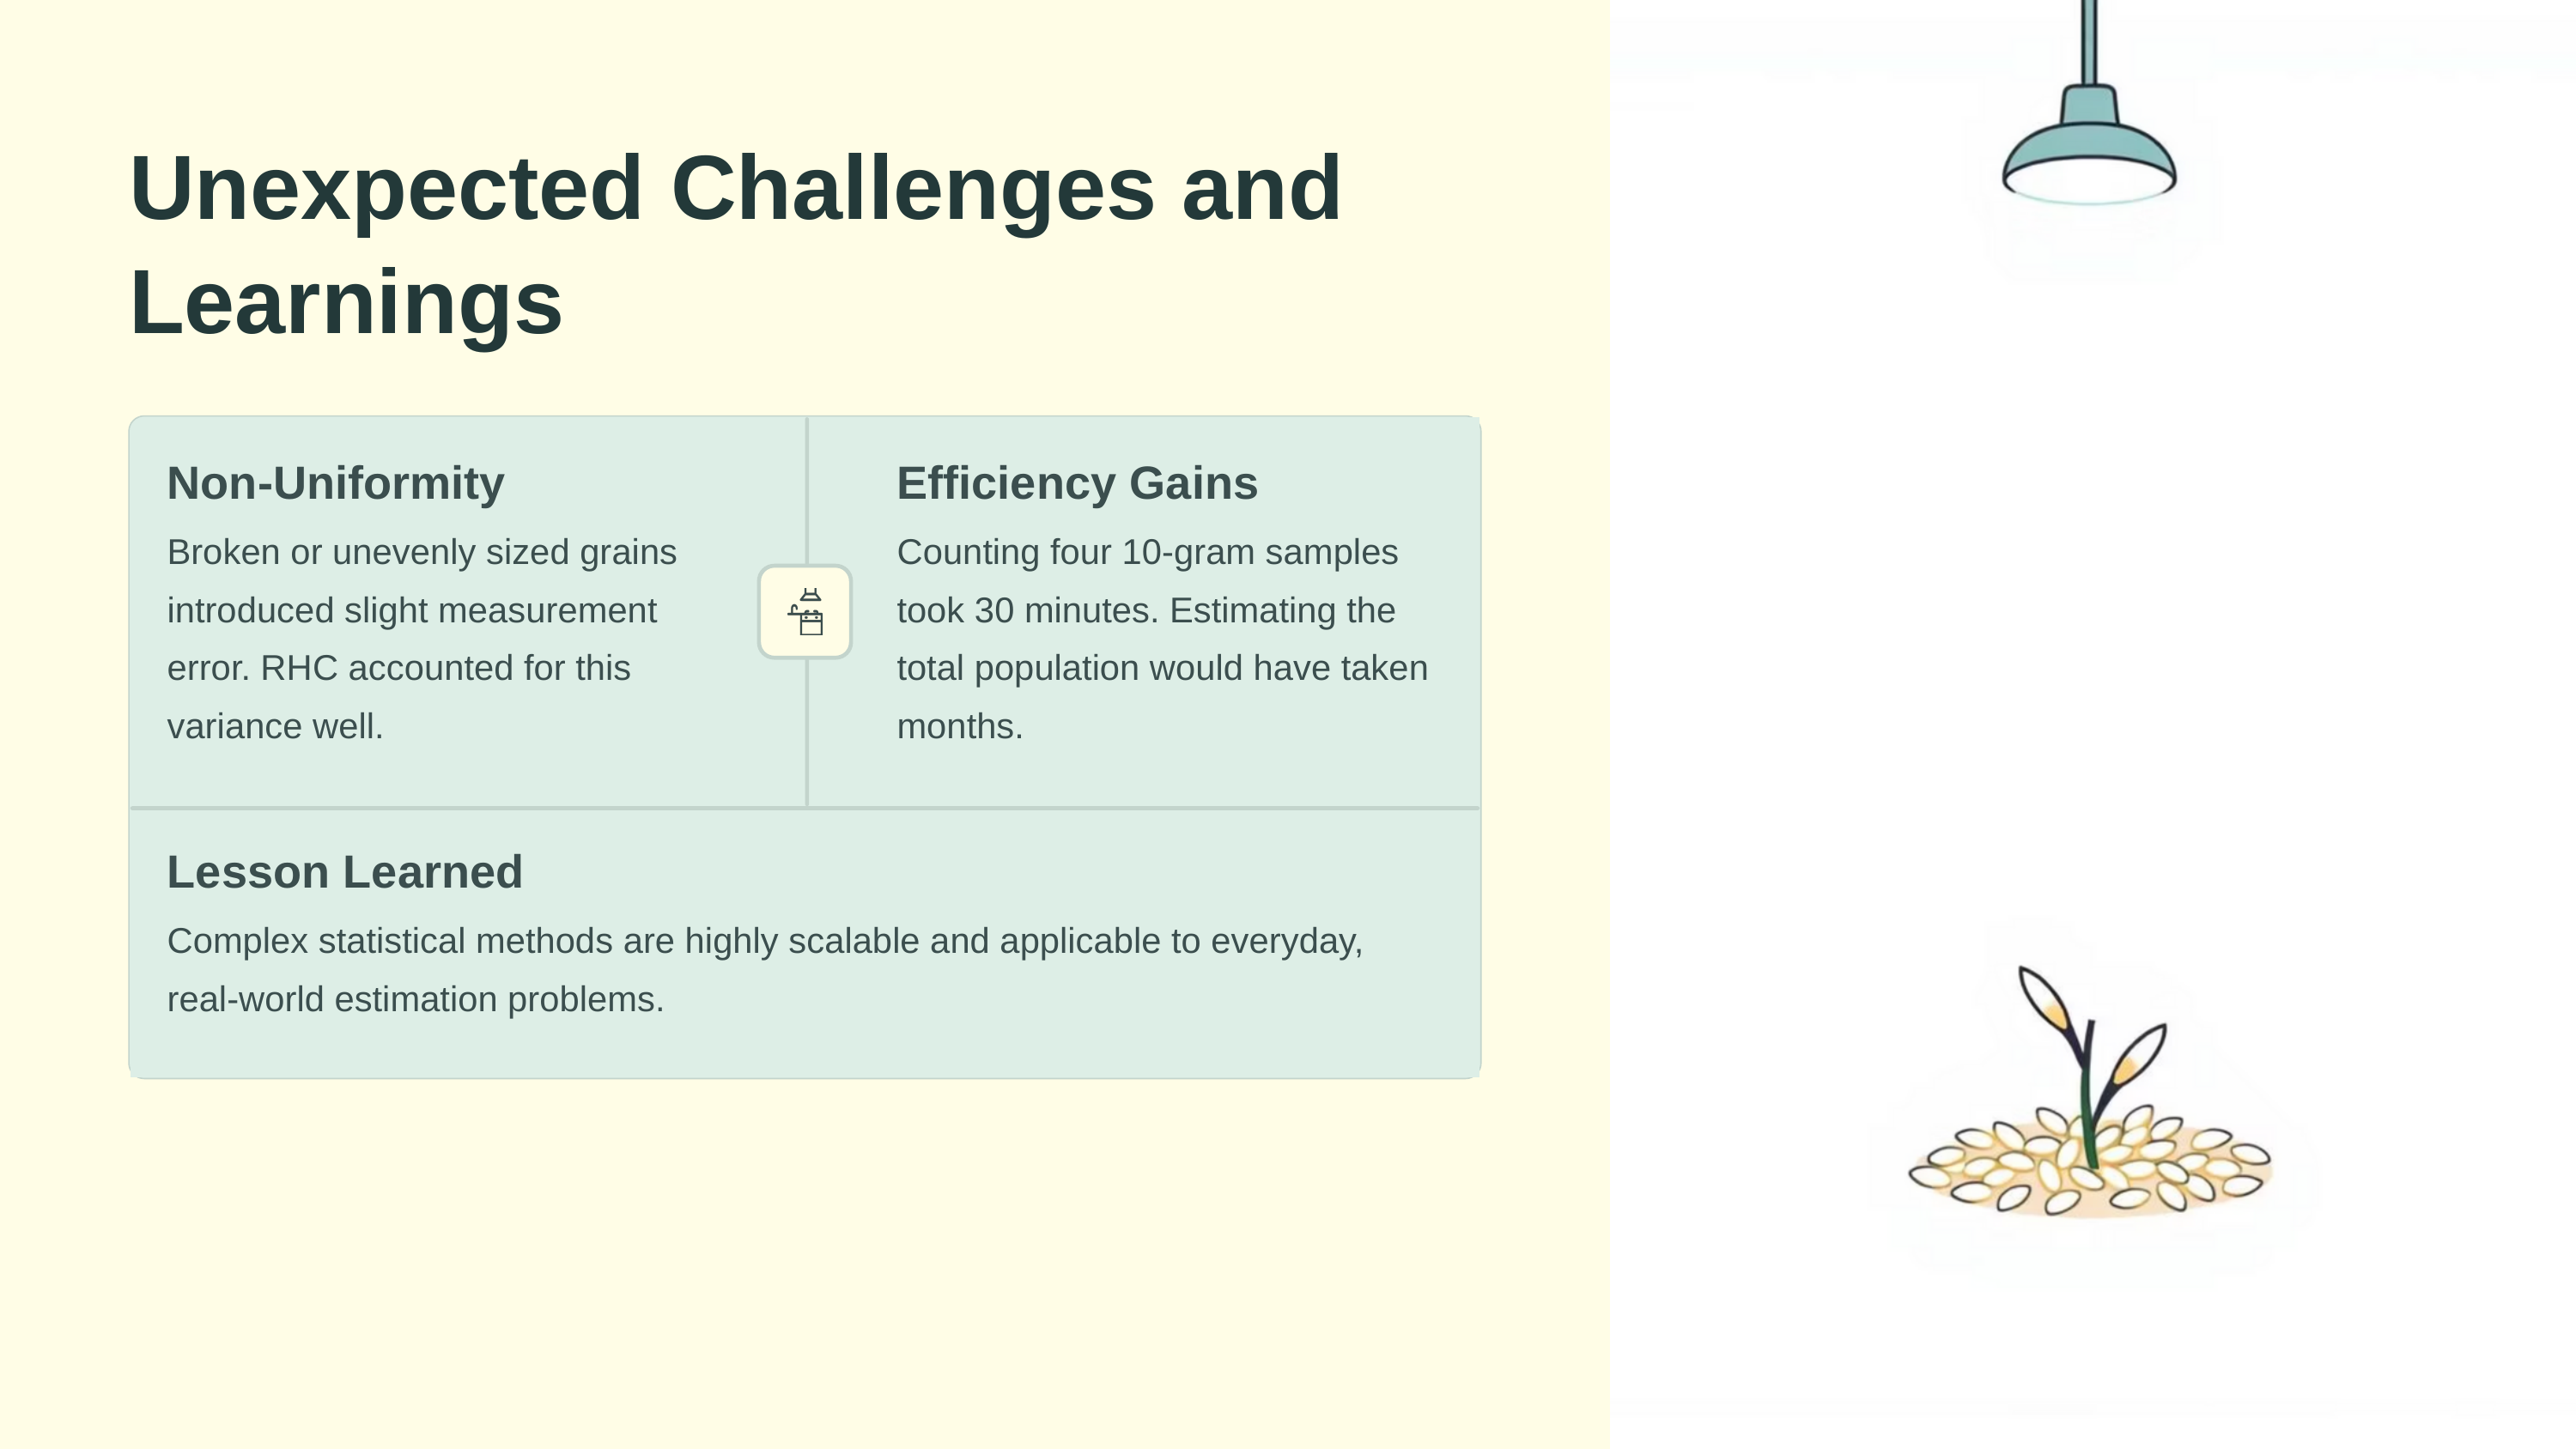

Unexpected Challenges and Learnings

Non-Uniformity
Efficiency Gains
Broken or unevenly sized grains introduced slight measurement error. RHC accounted for this variance well.
Counting four 10-gram samples took 30 minutes. Estimating the total population would have taken months.

Lesson Learned
Complex statistical methods are highly scalable and applicable to everyday, real-world estimation problems.